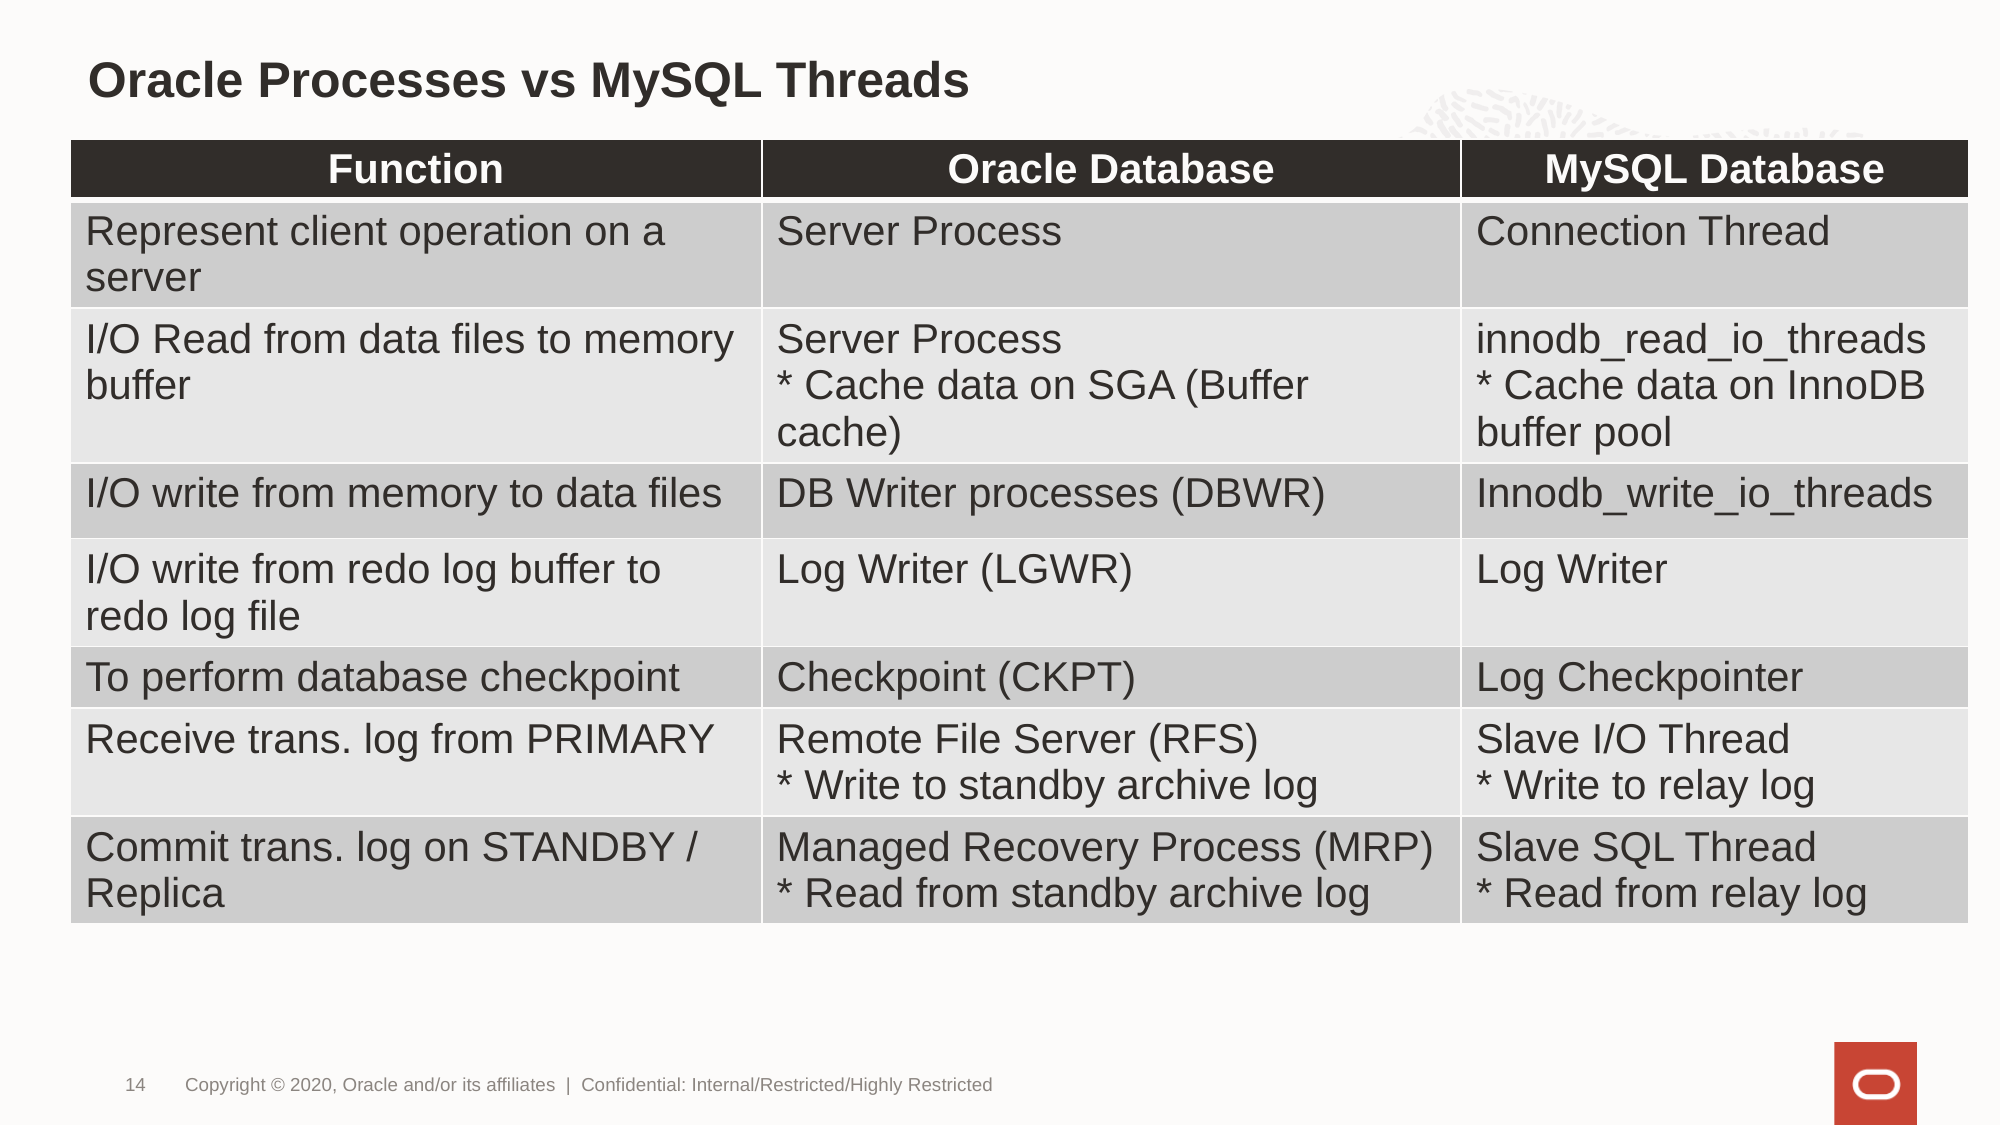

# Oracle Processes vs MySQL Threads
| Function | Oracle Database | MySQL Database |
| --- | --- | --- |
| Represent client operation on a server | Server Process | Connection Thread |
| I/O Read from data files to memory buffer | Server Process \* Cache data on SGA (Buffer cache) | innodb\_read\_io\_threads \* Cache data on InnoDB buffer pool |
| I/O write from memory to data files | DB Writer processes (DBWR) | Innodb\_write\_io\_threads |
| I/O write from redo log buffer to redo log file | Log Writer (LGWR) | Log Writer |
| To perform database checkpoint | Checkpoint (CKPT) | Log Checkpointer |
| Receive trans. log from PRIMARY | Remote File Server (RFS) \* Write to standby archive log | Slave I/O Thread \* Write to relay log |
| Commit trans. log on STANDBY / Replica | Managed Recovery Process (MRP) \* Read from standby archive log | Slave SQL Thread \* Read from relay log |
14
Copyright © 2020, Oracle and/or its affiliates  |  Confidential: Internal/Restricted/Highly Restricted